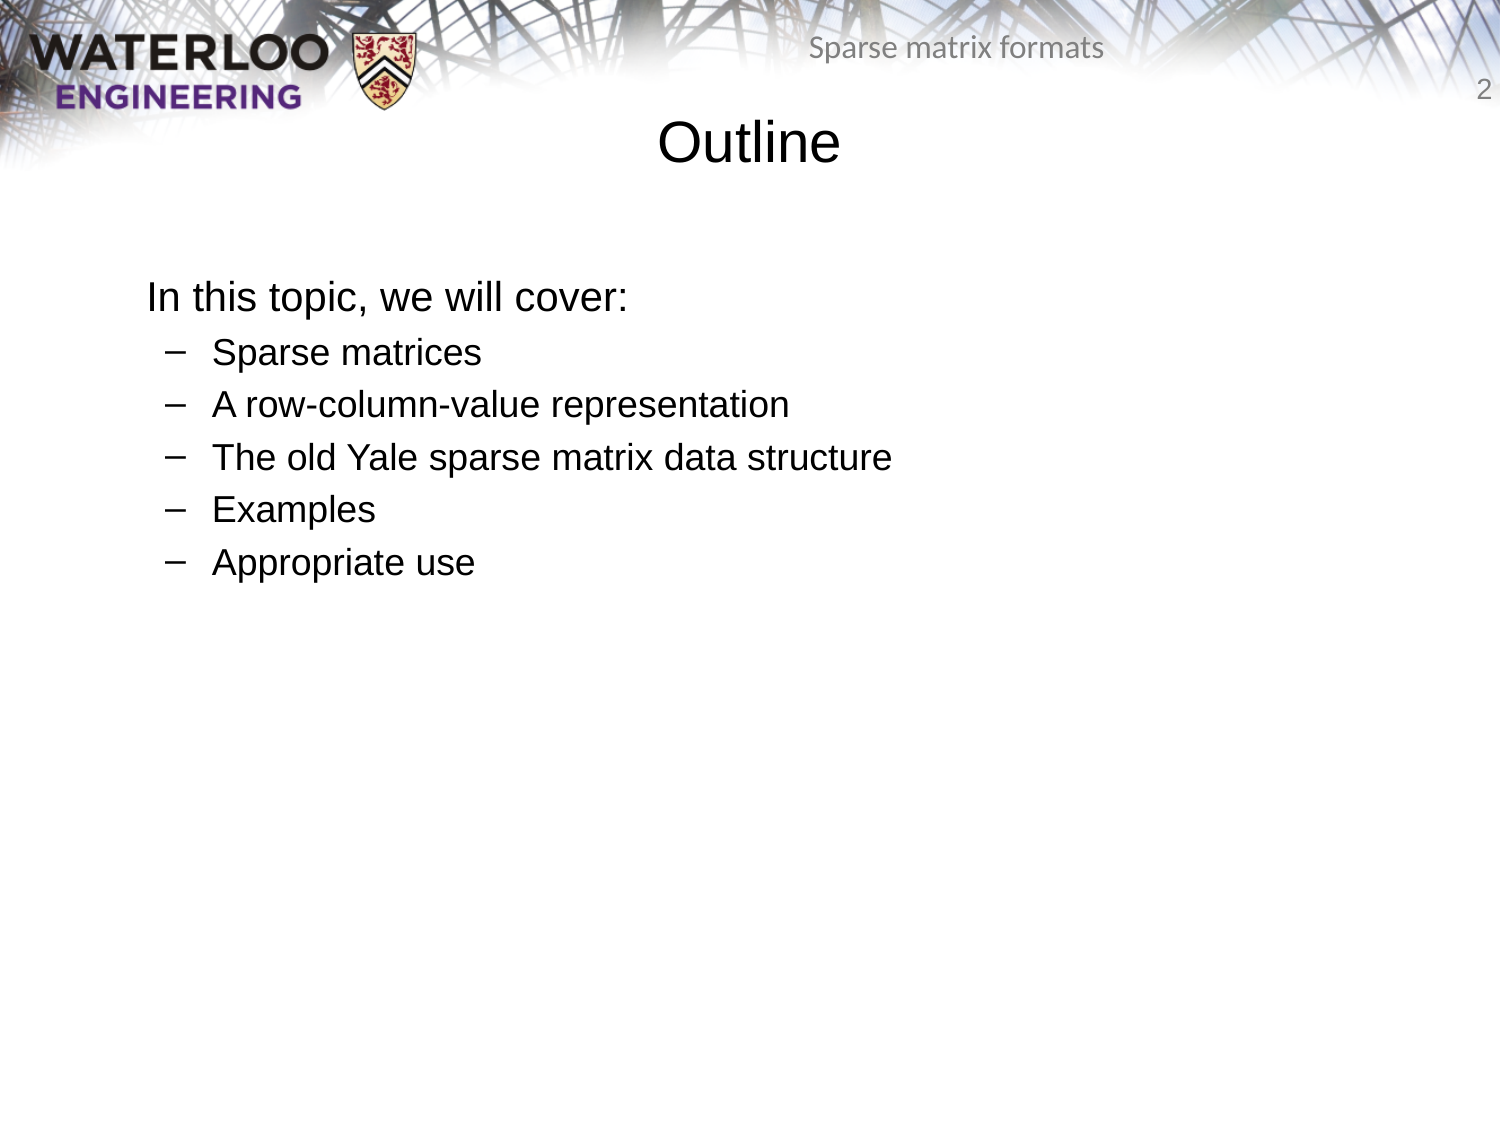

# Outline
	In this topic, we will cover:
Sparse matrices
A row-column-value representation
The old Yale sparse matrix data structure
Examples
Appropriate use